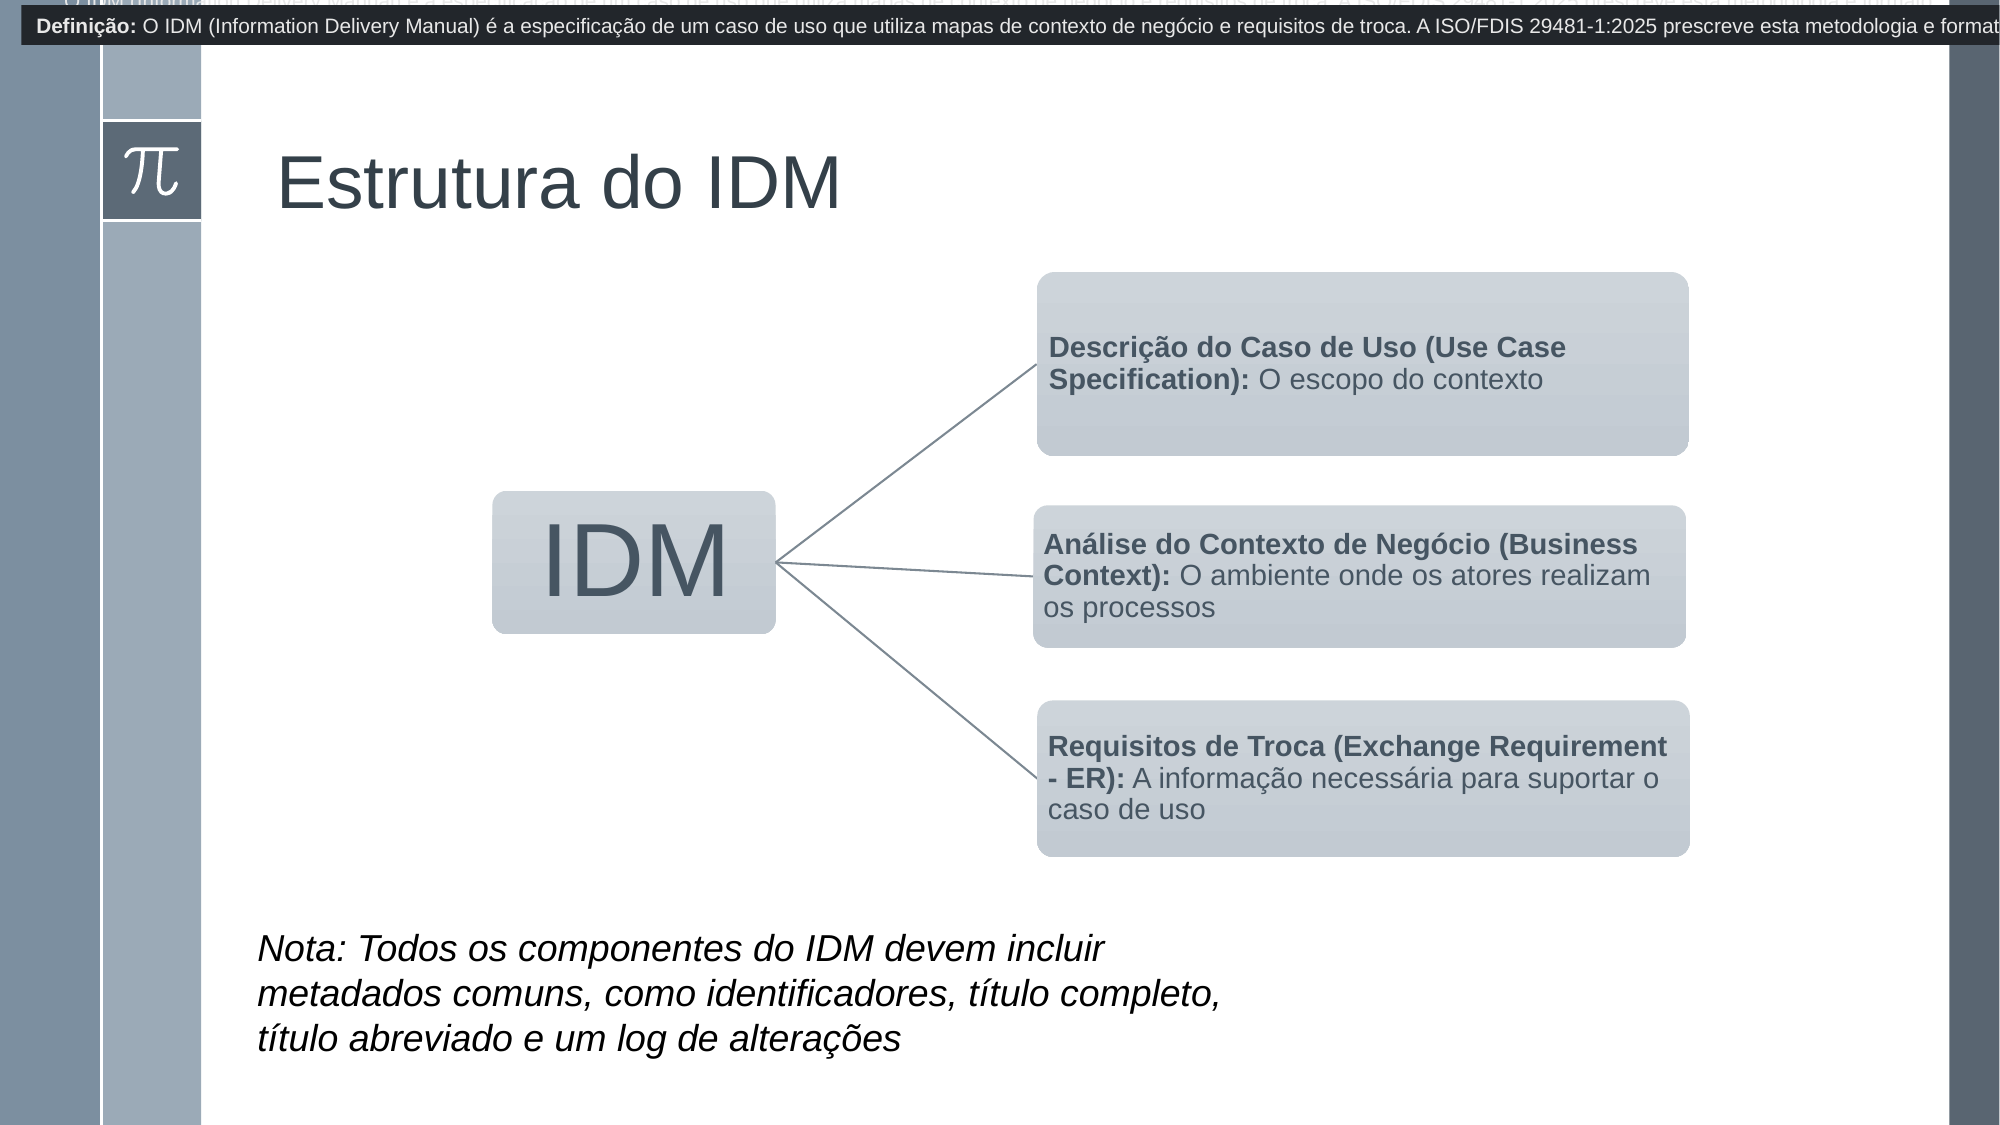

O IDM (Information Delivery Manual) é a especificação de um caso de uso que utiliza mapas de contexto de negócio e requisitos de troca. A ISO/FDIS 29481-1:2025 prescreve esta metodologia e formato
Definição: O IDM (Information Delivery Manual) é a especificação de um caso de uso que utiliza mapas de contexto de negócio e requisitos de troca. A ISO/FDIS 29481-1:2025 prescreve esta metodologia e formato
# Estrutura do IDM
IDM

Descrição do Caso de Uso (Use Case Specification): O escopo do contexto

Análise do Contexto de Negócio (Business Context): O ambiente onde os atores realizam os processos

Requisitos de Troca (Exchange Requirement - ER): A informação necessária para suportar o caso de uso
Nota: Todos os componentes do IDM devem incluir metadados comuns, como identificadores, título completo, título abreviado e um log de alterações